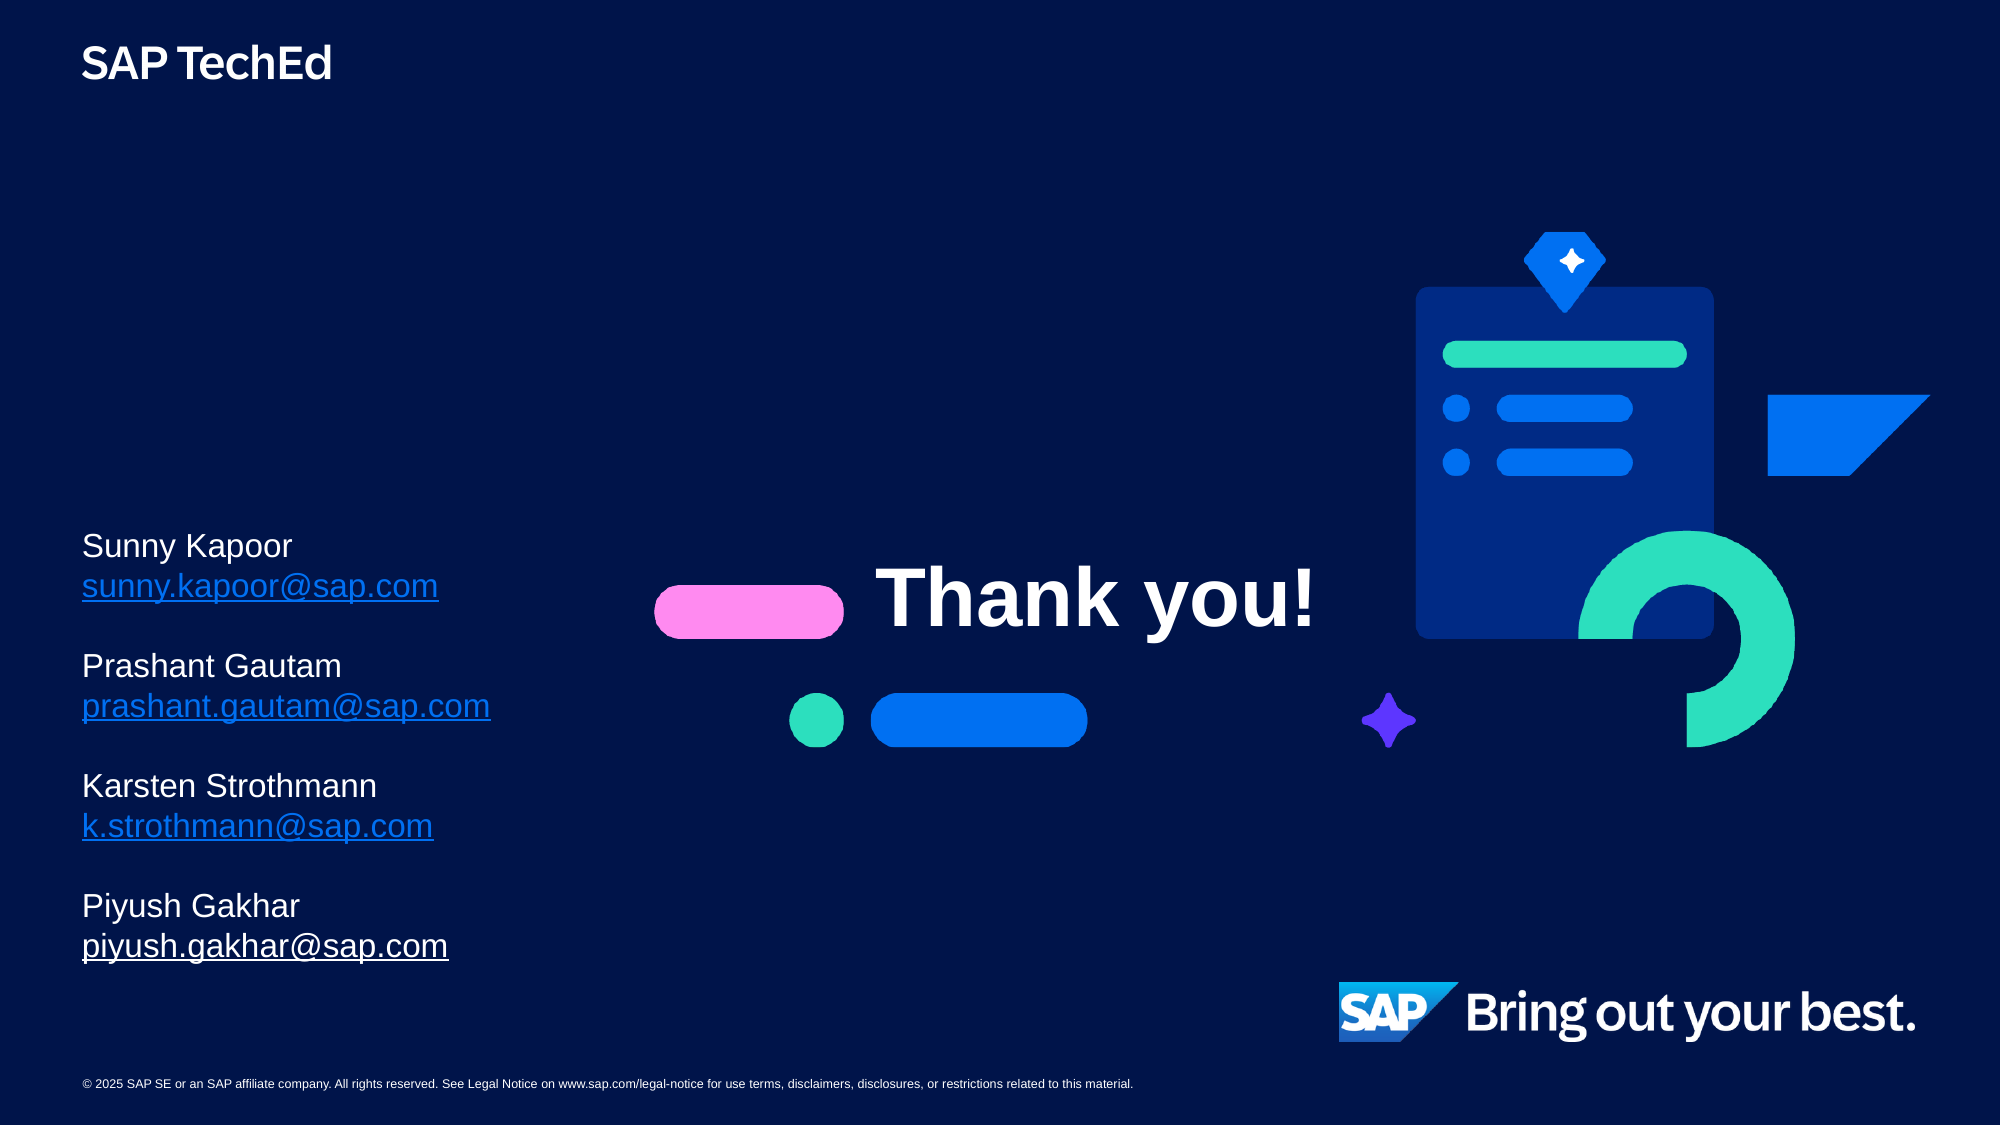

Sunny Kapoor
sunny.kapoor@sap.com

Prashant Gautam
prashant.gautam@sap.com

Karsten Strothmann
k.strothmann@sap.com

Piyush Gakhar
piyush.gakhar@sap.com